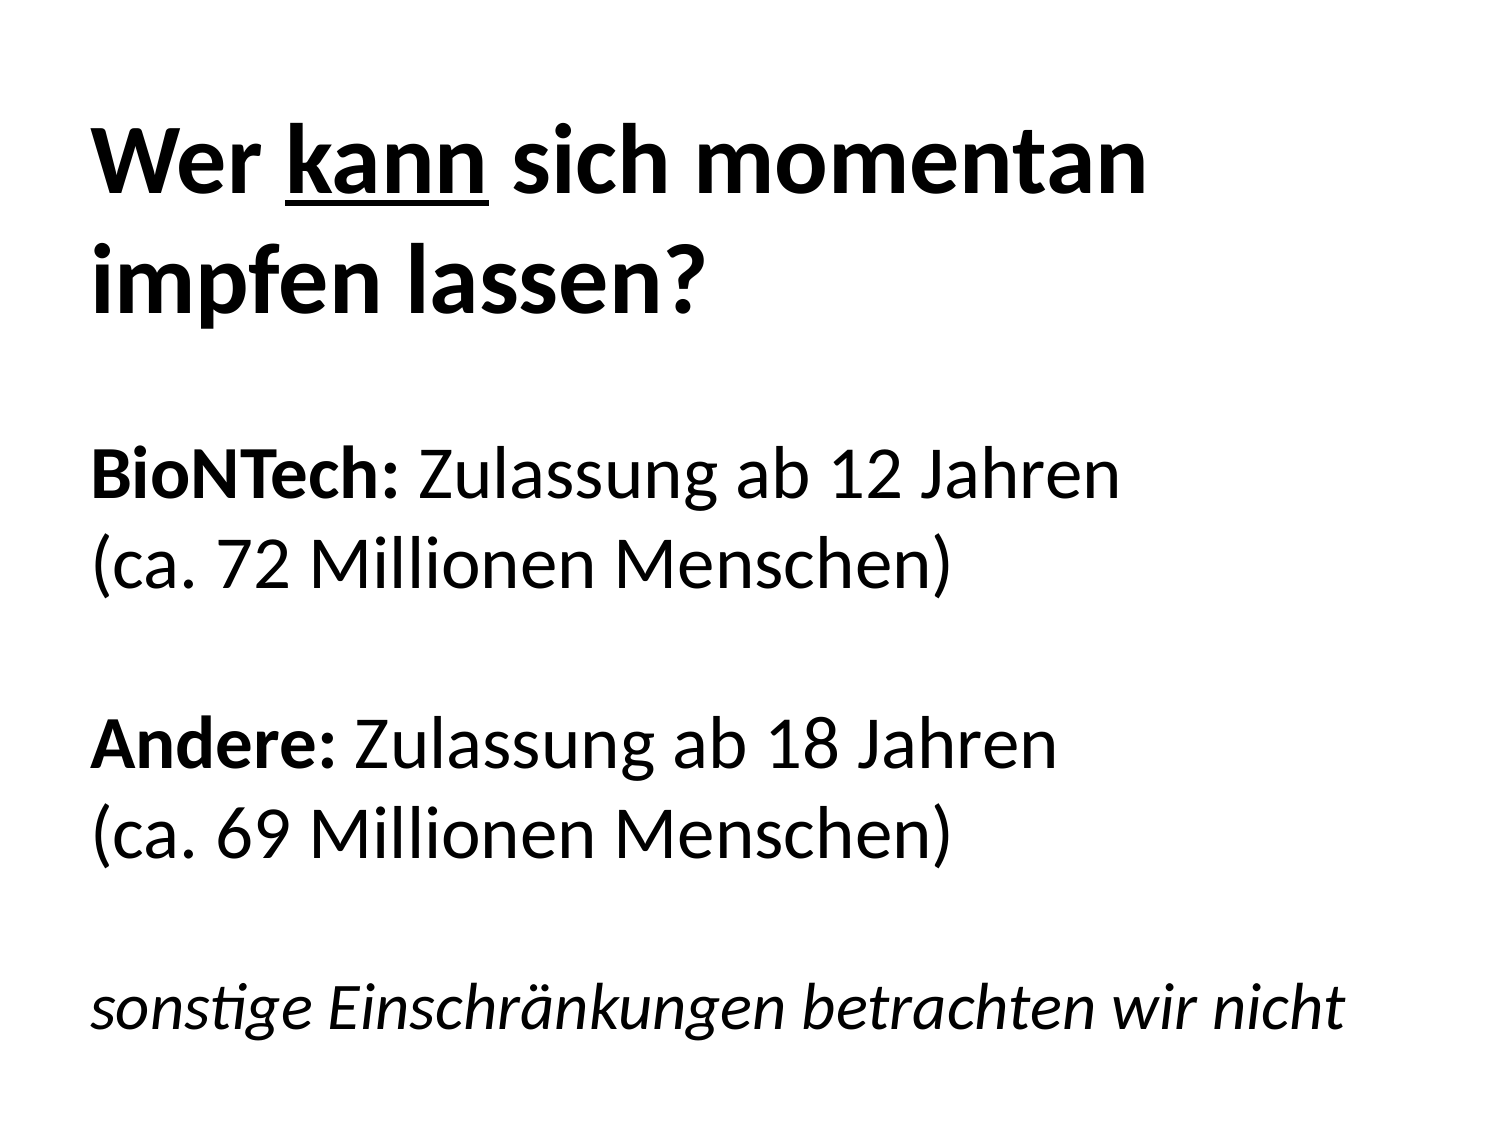

# Wer kann sich momentan impfen lassen? BioNTech: Zulassung ab 12 Jahren (ca. 72 Millionen Menschen) Andere: Zulassung ab 18 Jahren (ca. 69 Millionen Menschen) sonstige Einschränkungen betrachten wir nicht